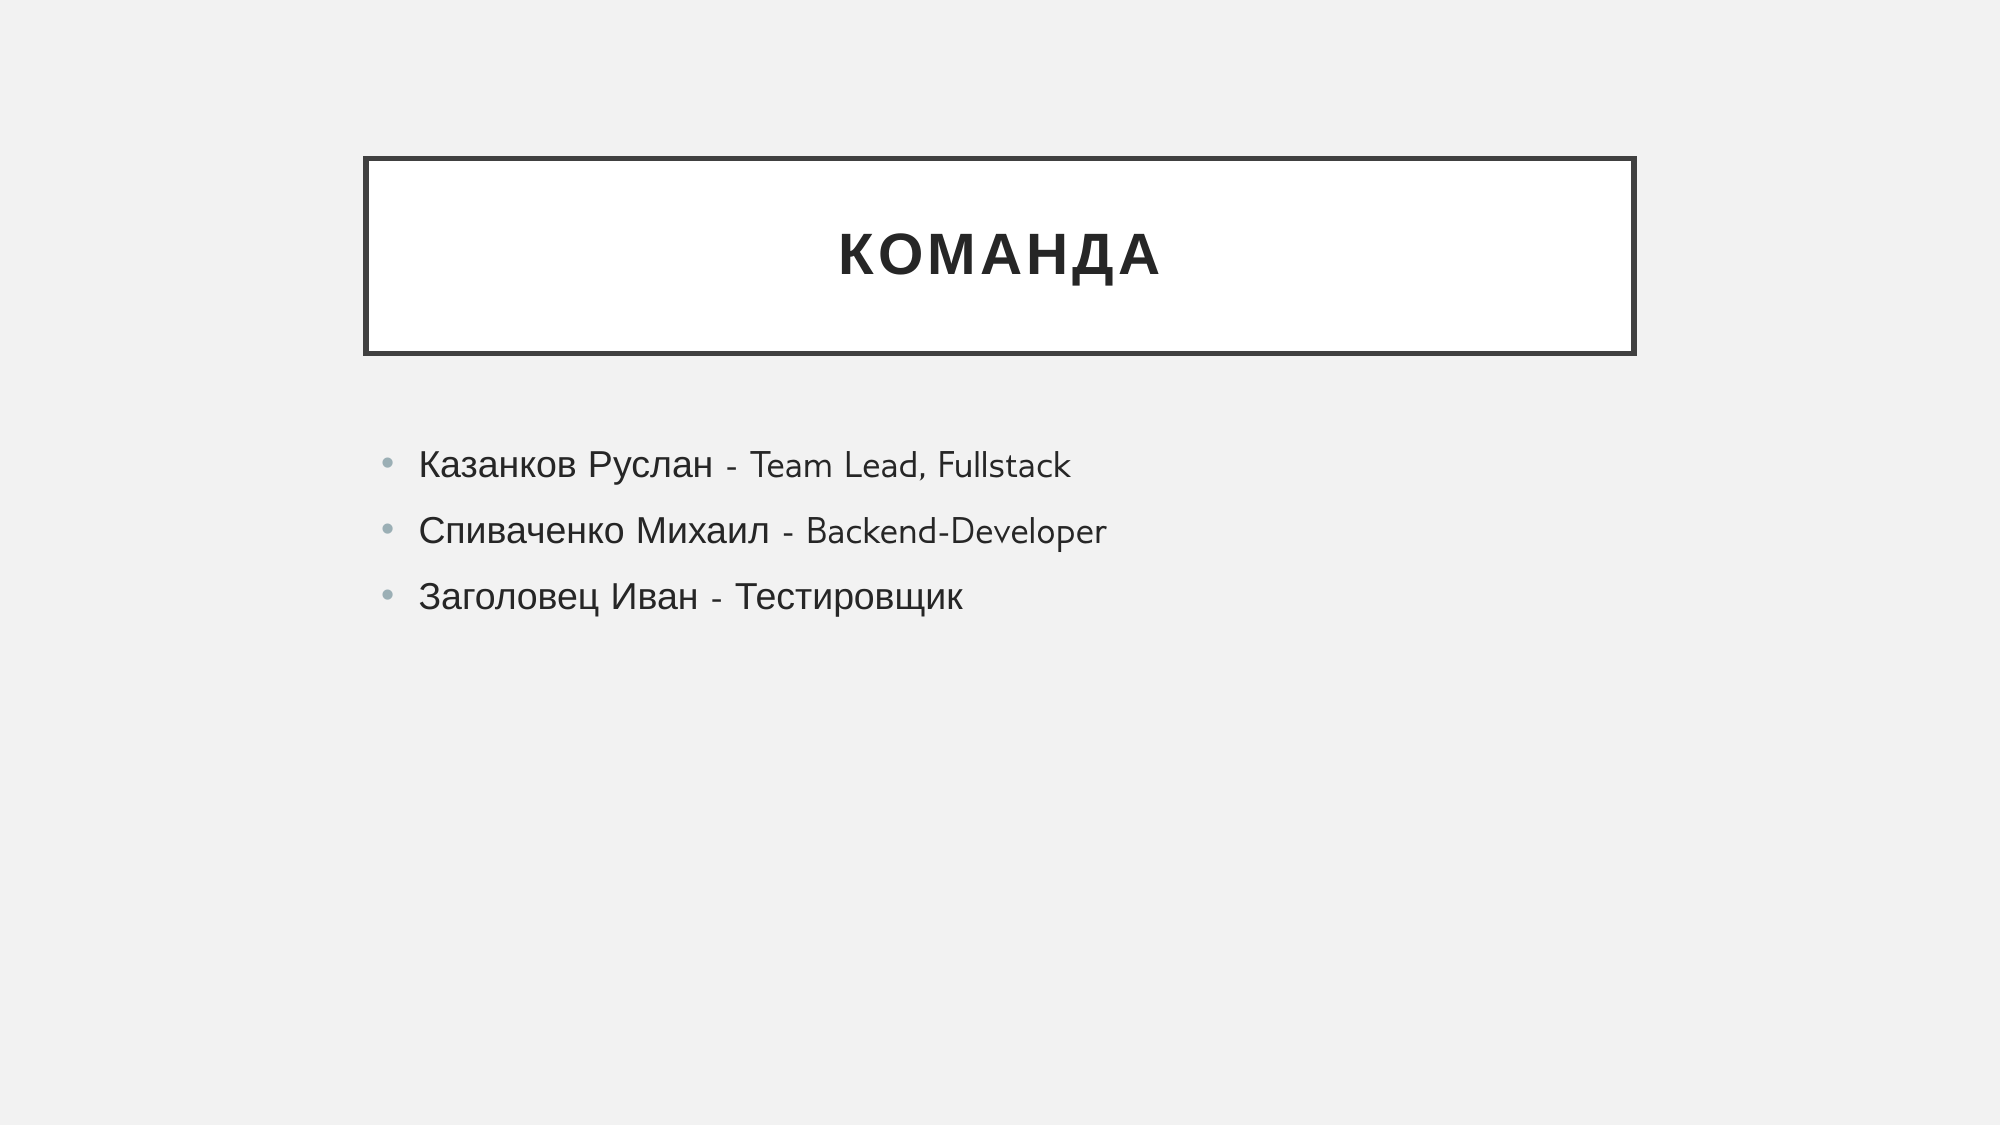

# Команда
Казанков Руслан - Team Lead, Fullstack
Спиваченко Михаил - Backend-Developer
Заголовец Иван - Тестировщик